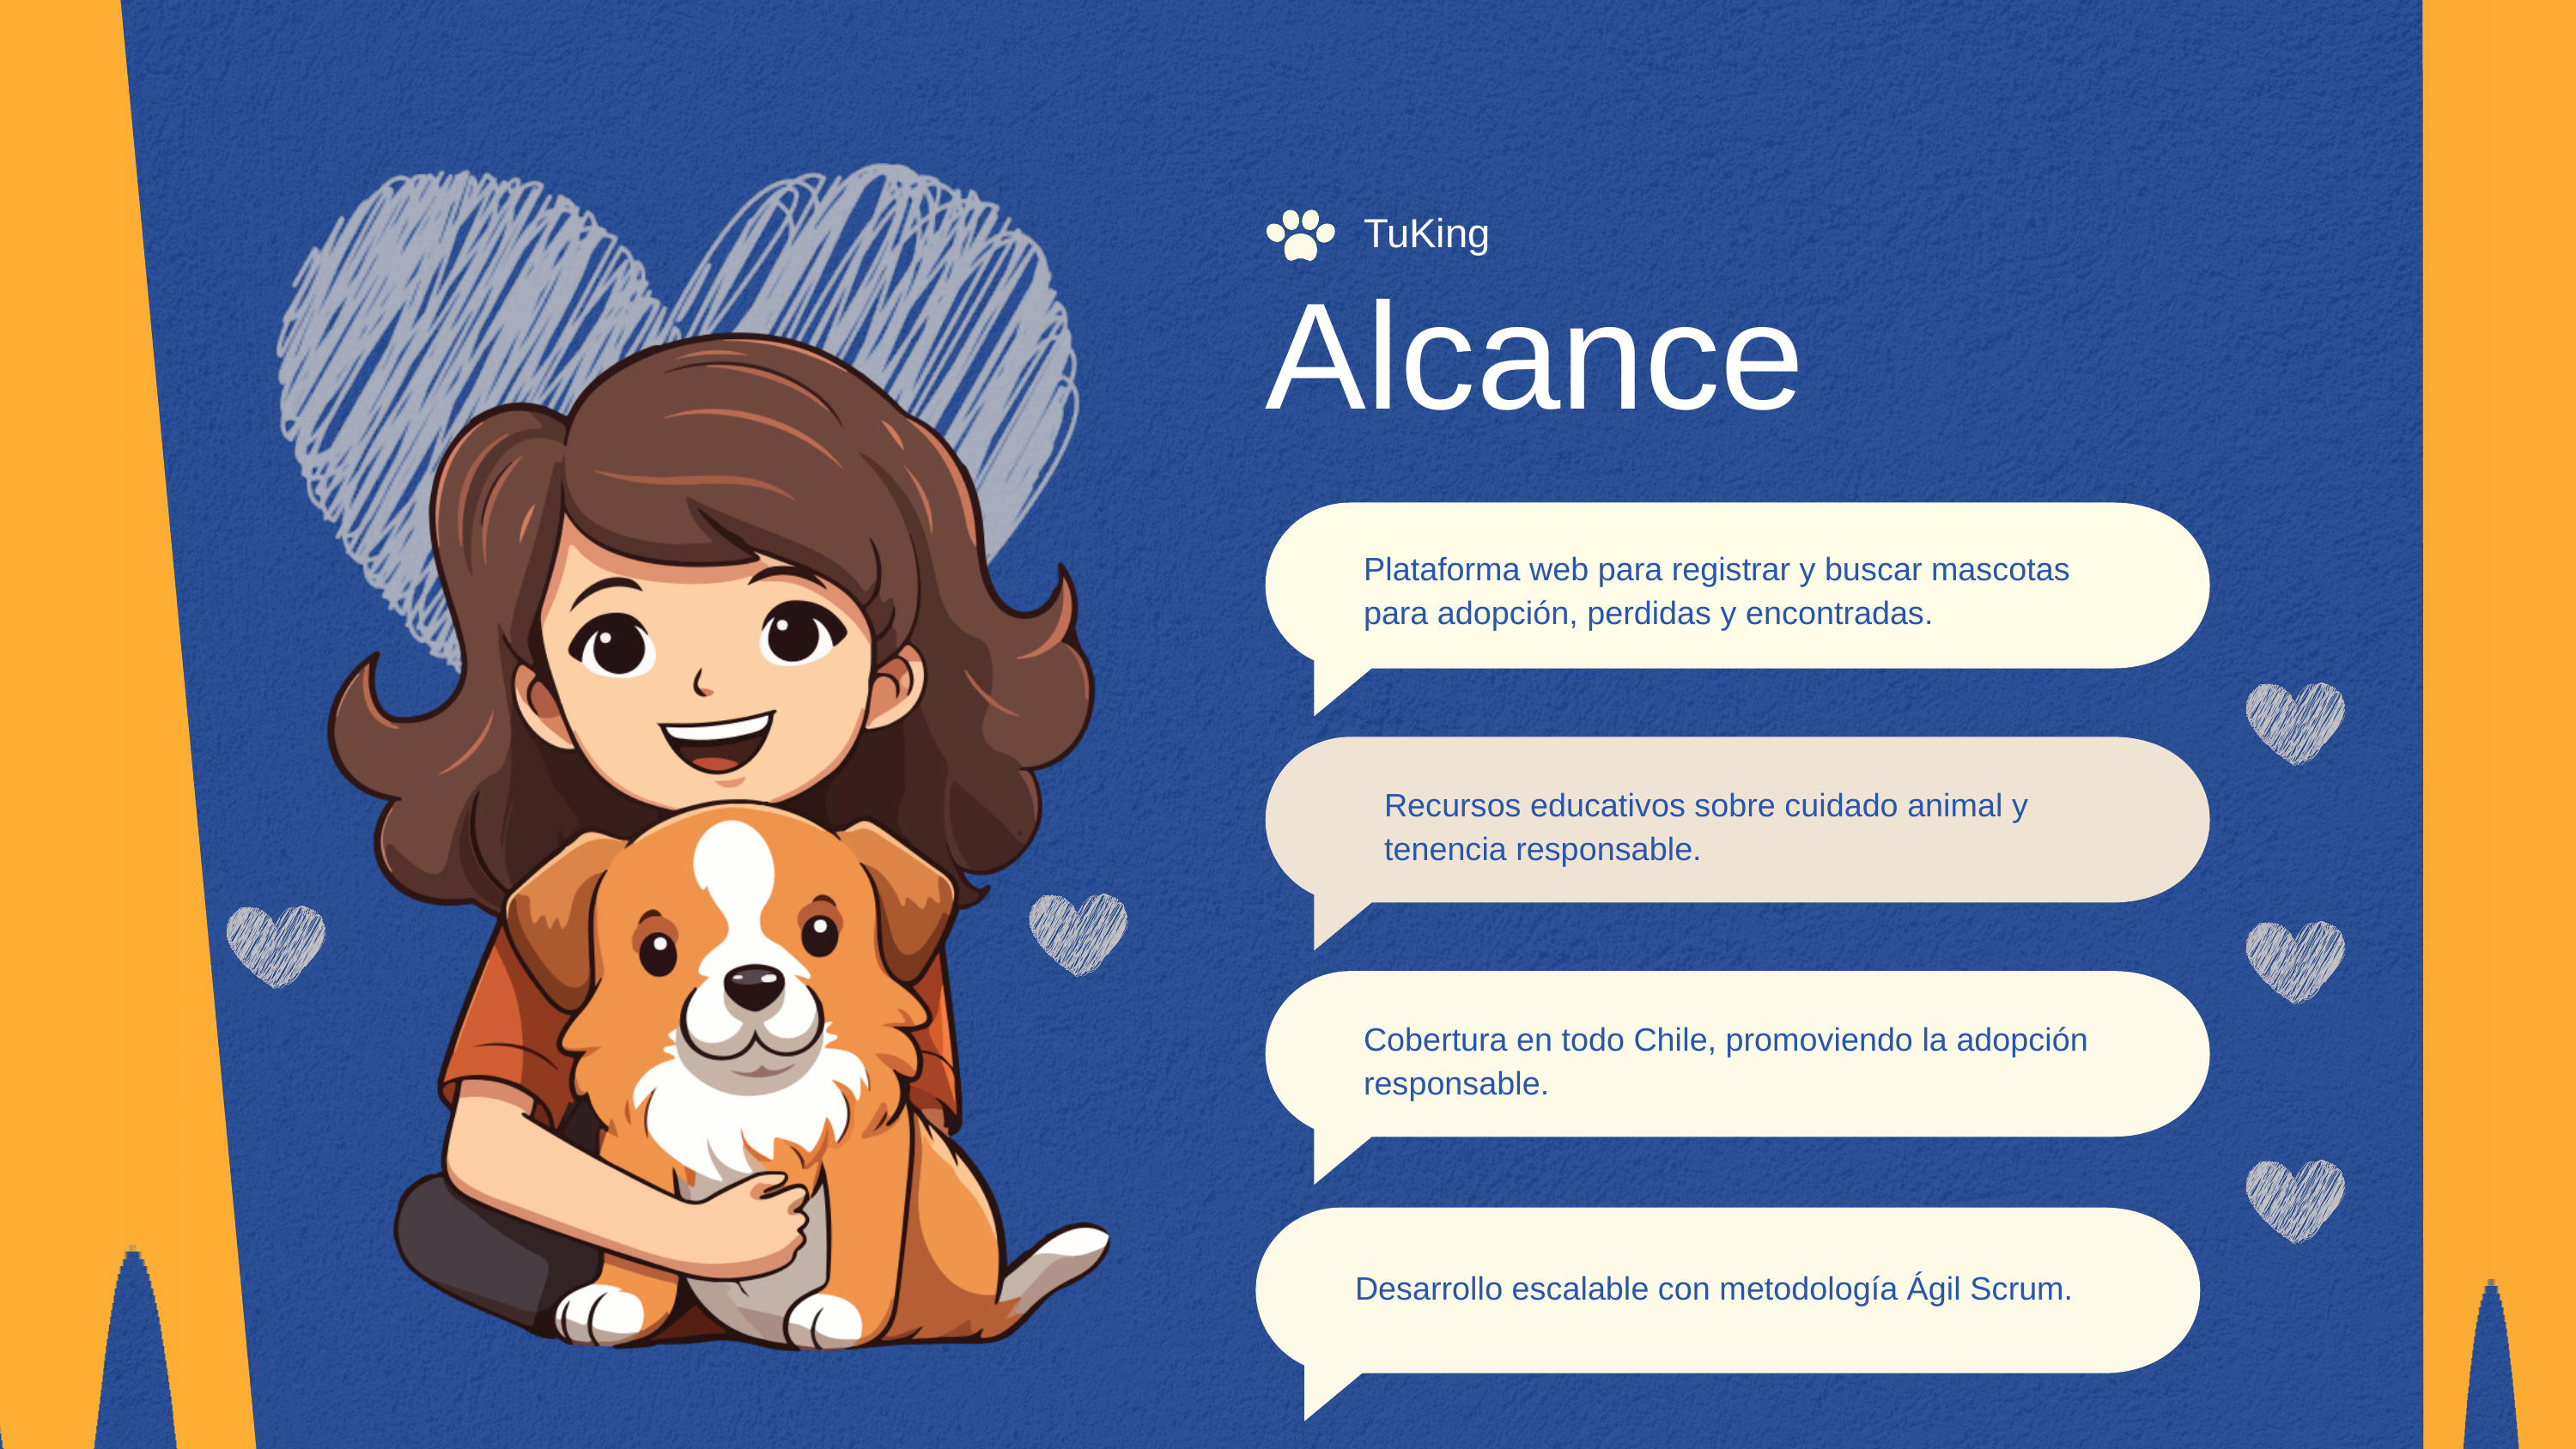

TuKing

Alcance

Plataforma web para registrar y buscar mascotas para adopción, perdidas y encontradas.

Recursos educativos sobre cuidado animal y tenencia responsable.

Cobertura en todo Chile, promoviendo la adopción responsable.

Desarrollo escalable con metodología Ágil Scrum.